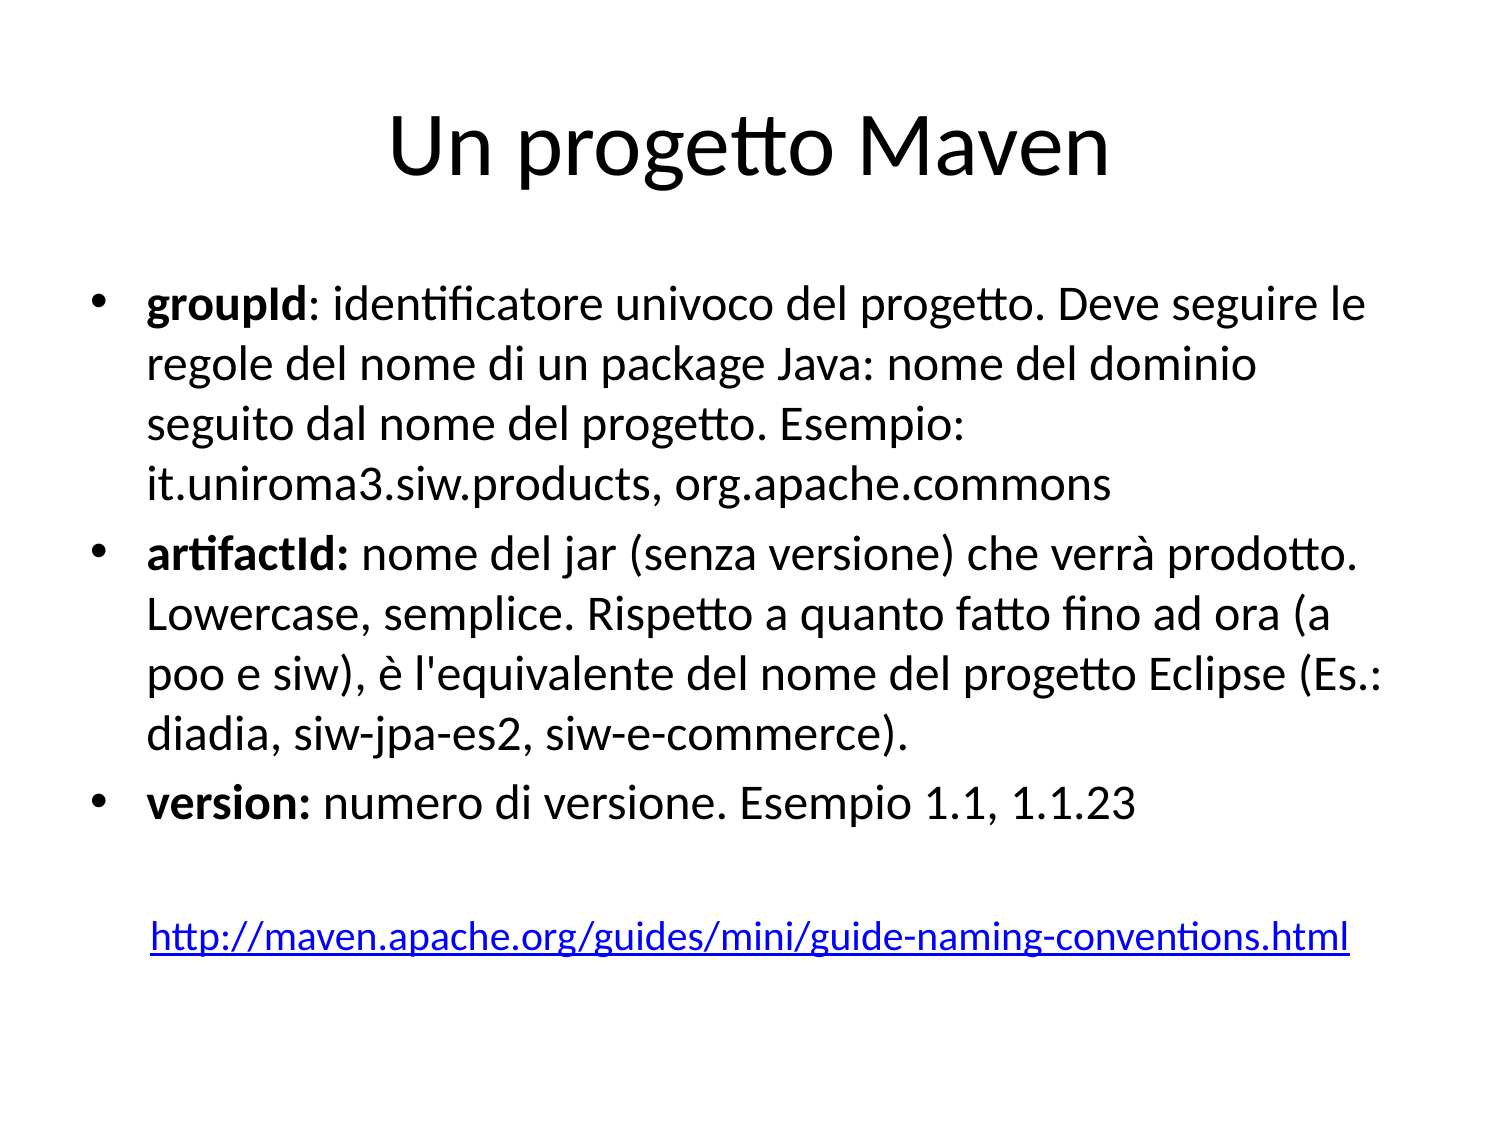

# Un progetto Maven
groupId: identificatore univoco del progetto. Deve seguire le regole del nome di un package Java: nome del dominio seguito dal nome del progetto. Esempio: it.uniroma3.siw.products, org.apache.commons
artifactId: nome del jar (senza versione) che verrà prodotto. Lowercase, semplice. Rispetto a quanto fatto fino ad ora (a poo e siw), è l'equivalente del nome del progetto Eclipse (Es.: diadia, siw-jpa-es2, siw-e-commerce).
version: numero di versione. Esempio 1.1, 1.1.23

http://maven.apache.org/guides/mini/guide-naming-conventions.html